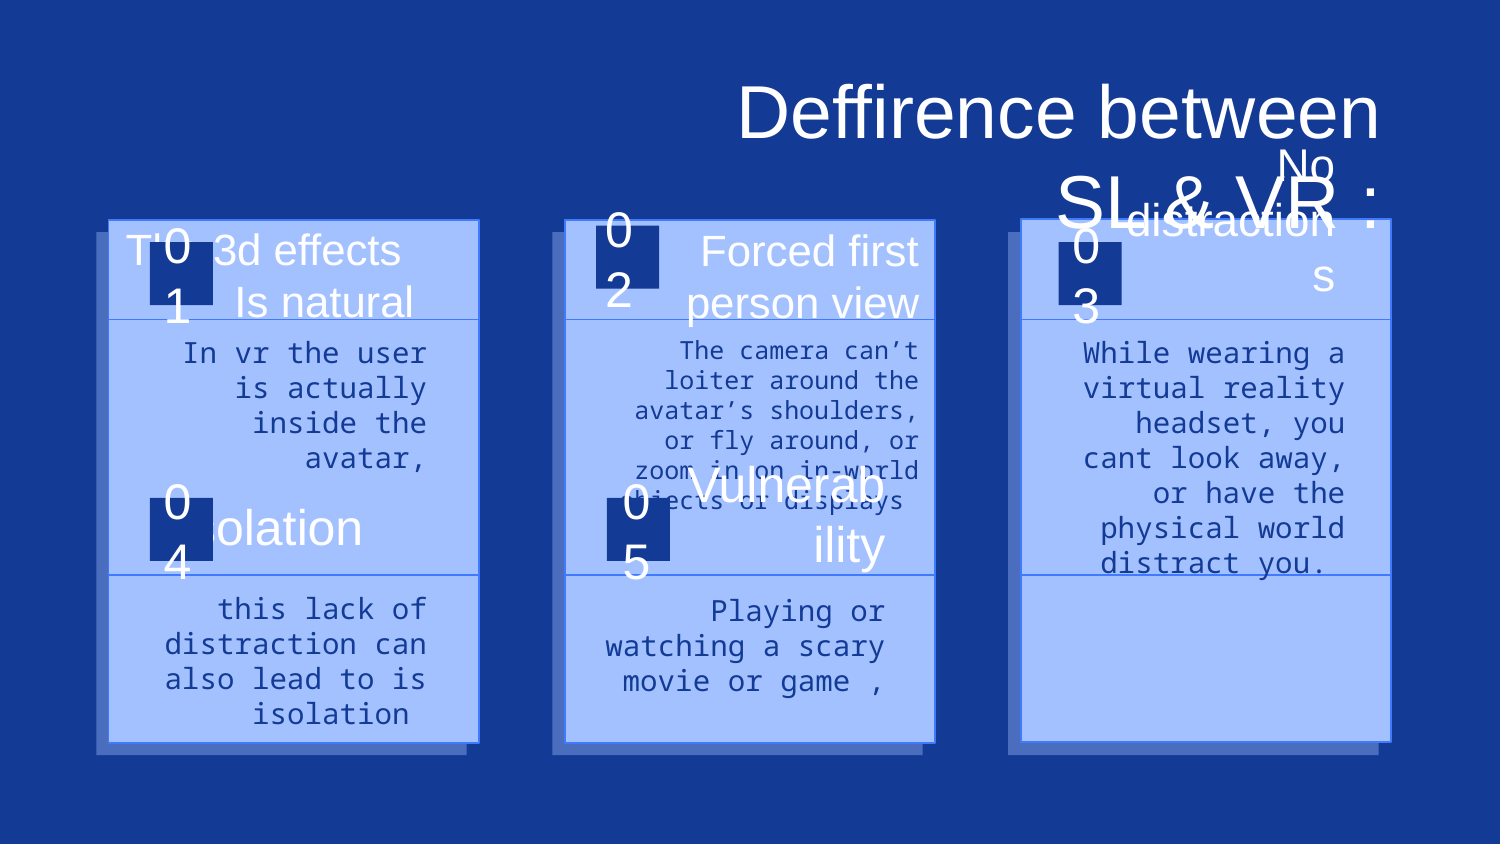

Deffirence between SL & VR :
02

01

03

No distractions

# The 3d effects Is natural
Forced first person view
While wearing a virtual reality headset, you cant look away, or have the physical world distract you.
In vr the user is actually inside the avatar,
The camera can’t loiter around the avatar’s shoulders, or fly around, or zoom in on in-world objects or displays
04

05
Isolation
Vulnerability
this lack of distraction can also lead to is isolation
Playing or watching a scary movie or game ,